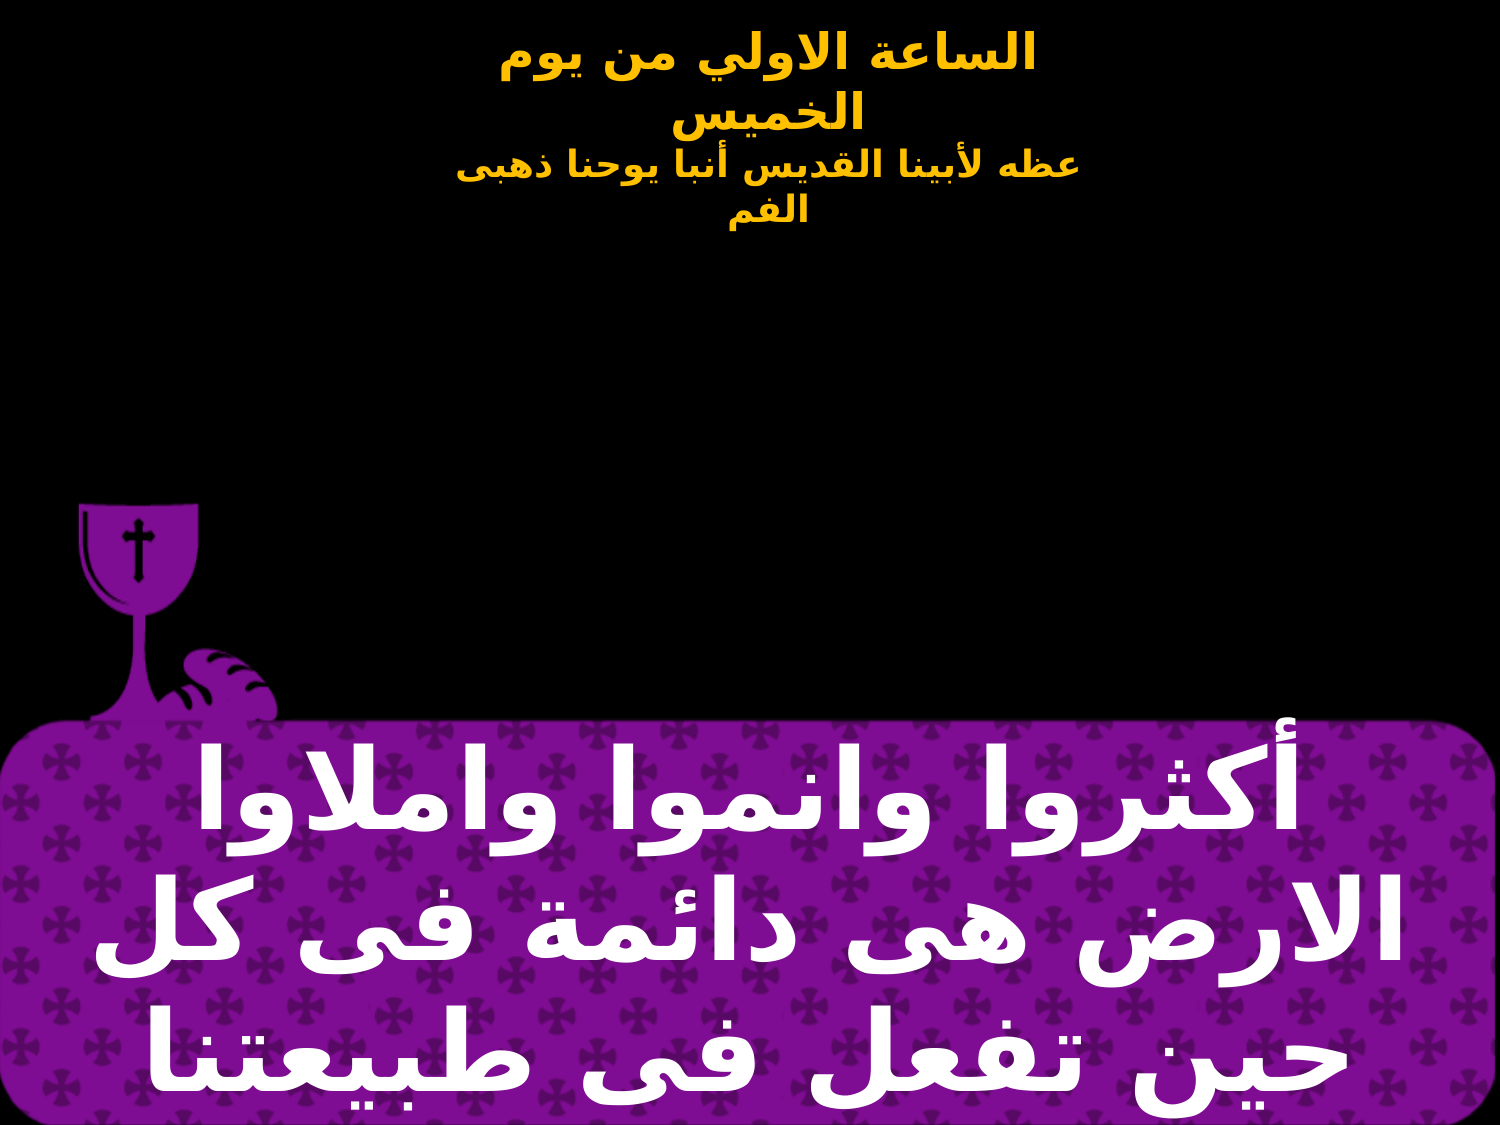

| أكثروا وانموا واملاوا الارض هى دائمة فى كل حين تفعل فى طبيعتنا |
| --- |